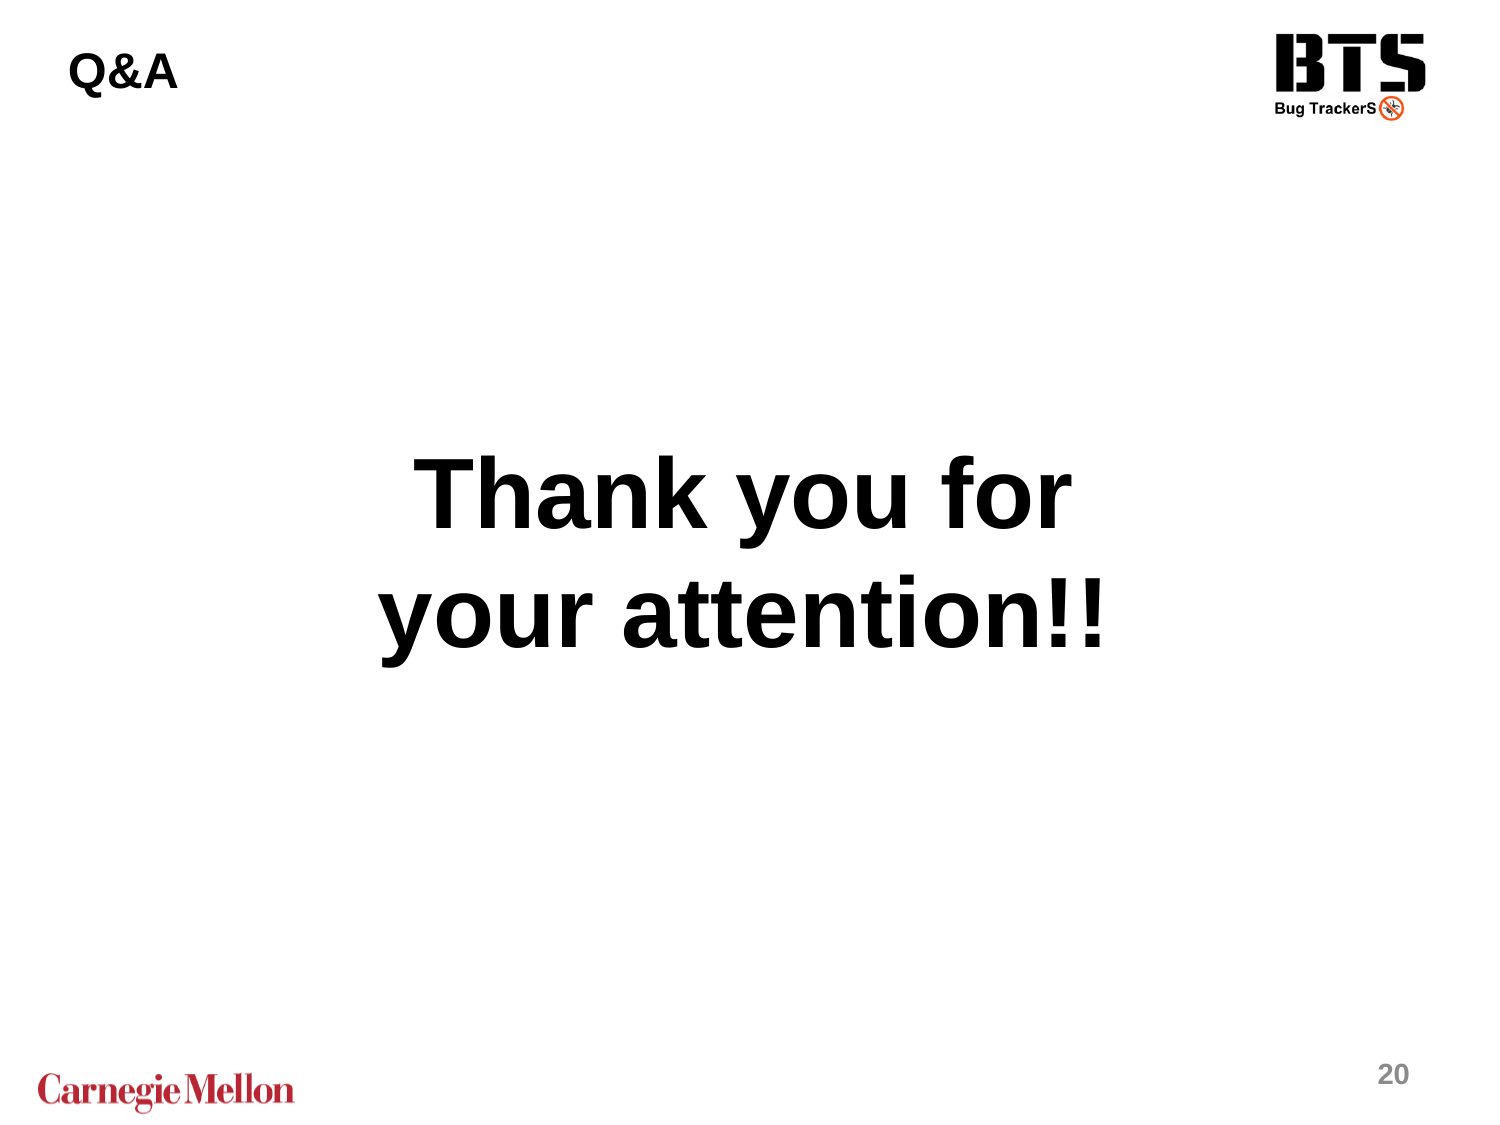

Q&A
Thank you for your attention!!
20